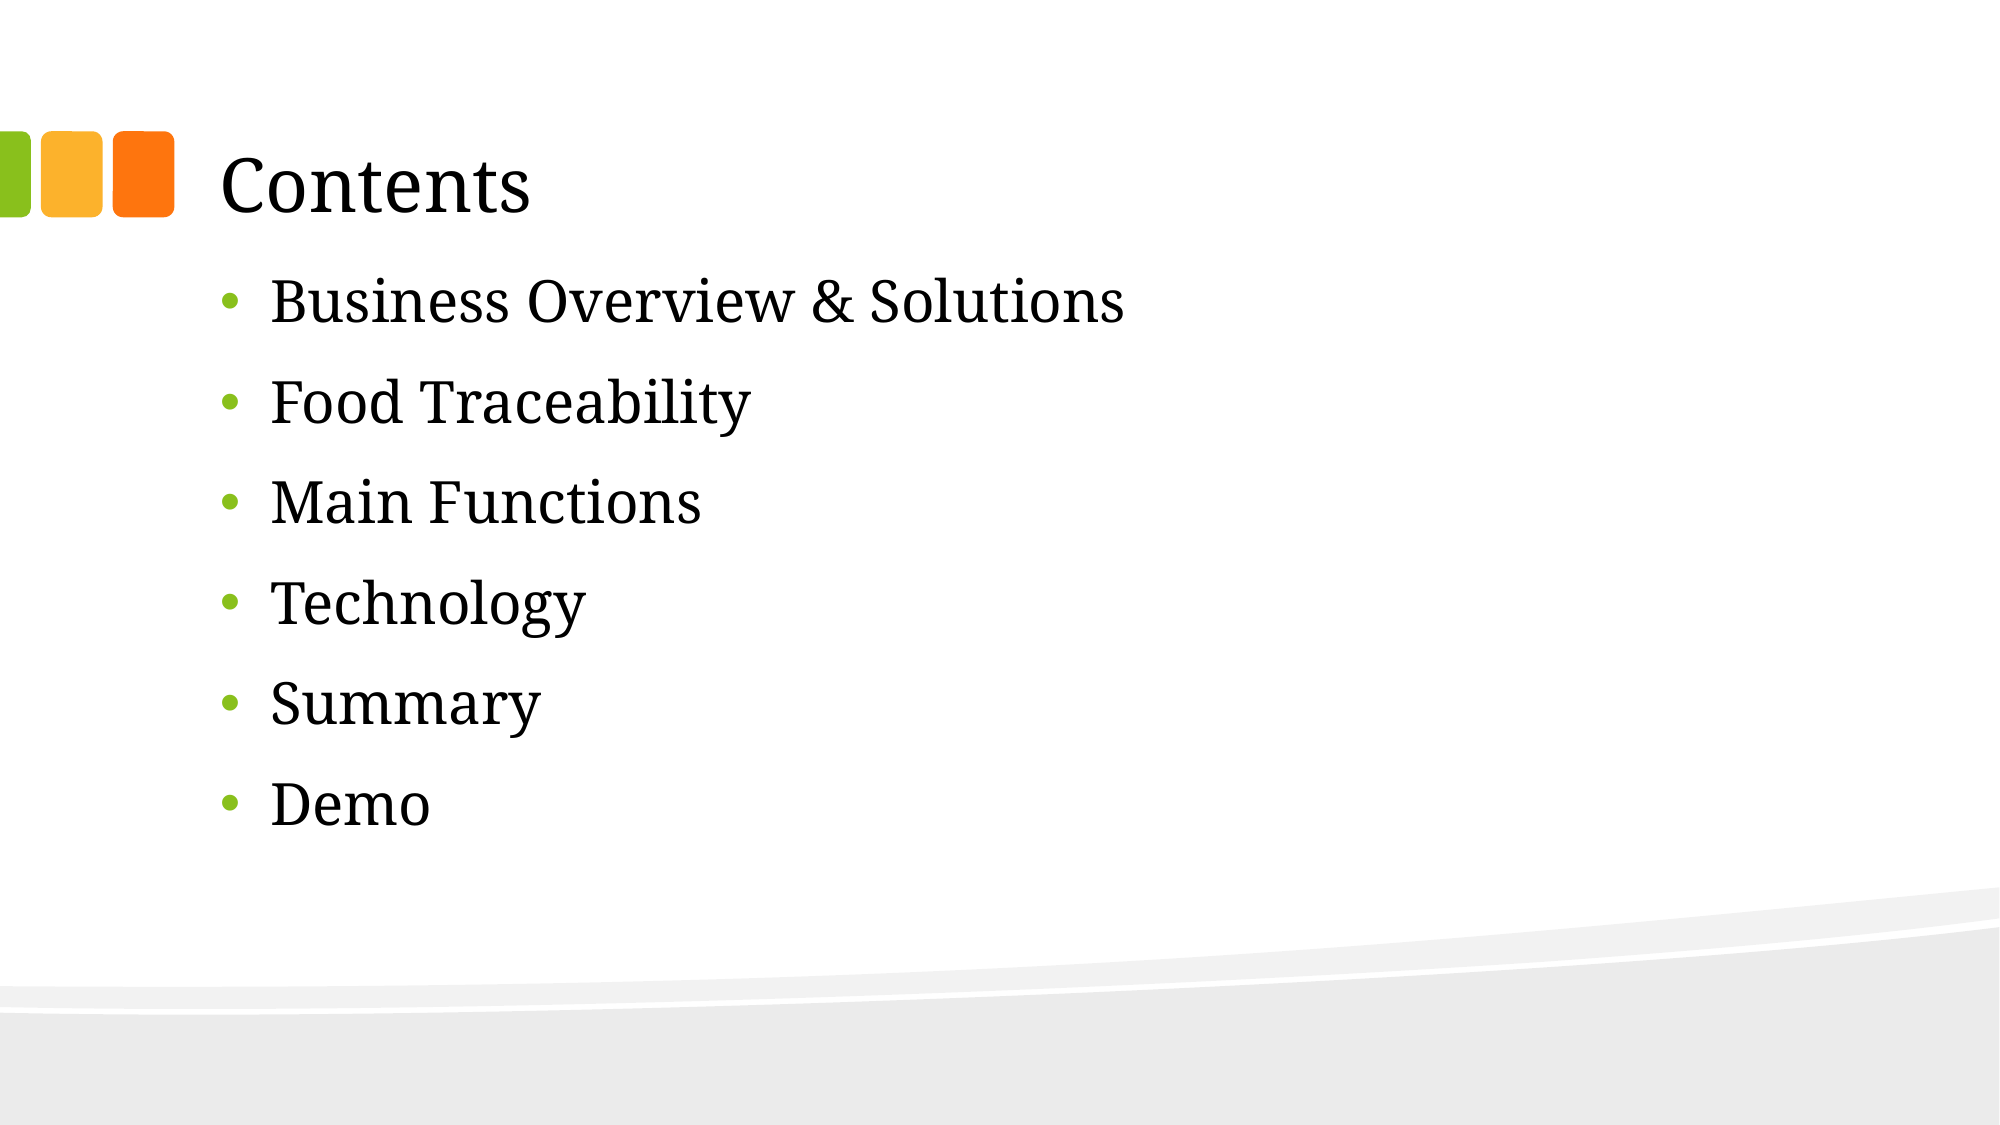

# Contents
Business Overview & Solutions
Food Traceability
Main Functions
Technology
Summary
Demo